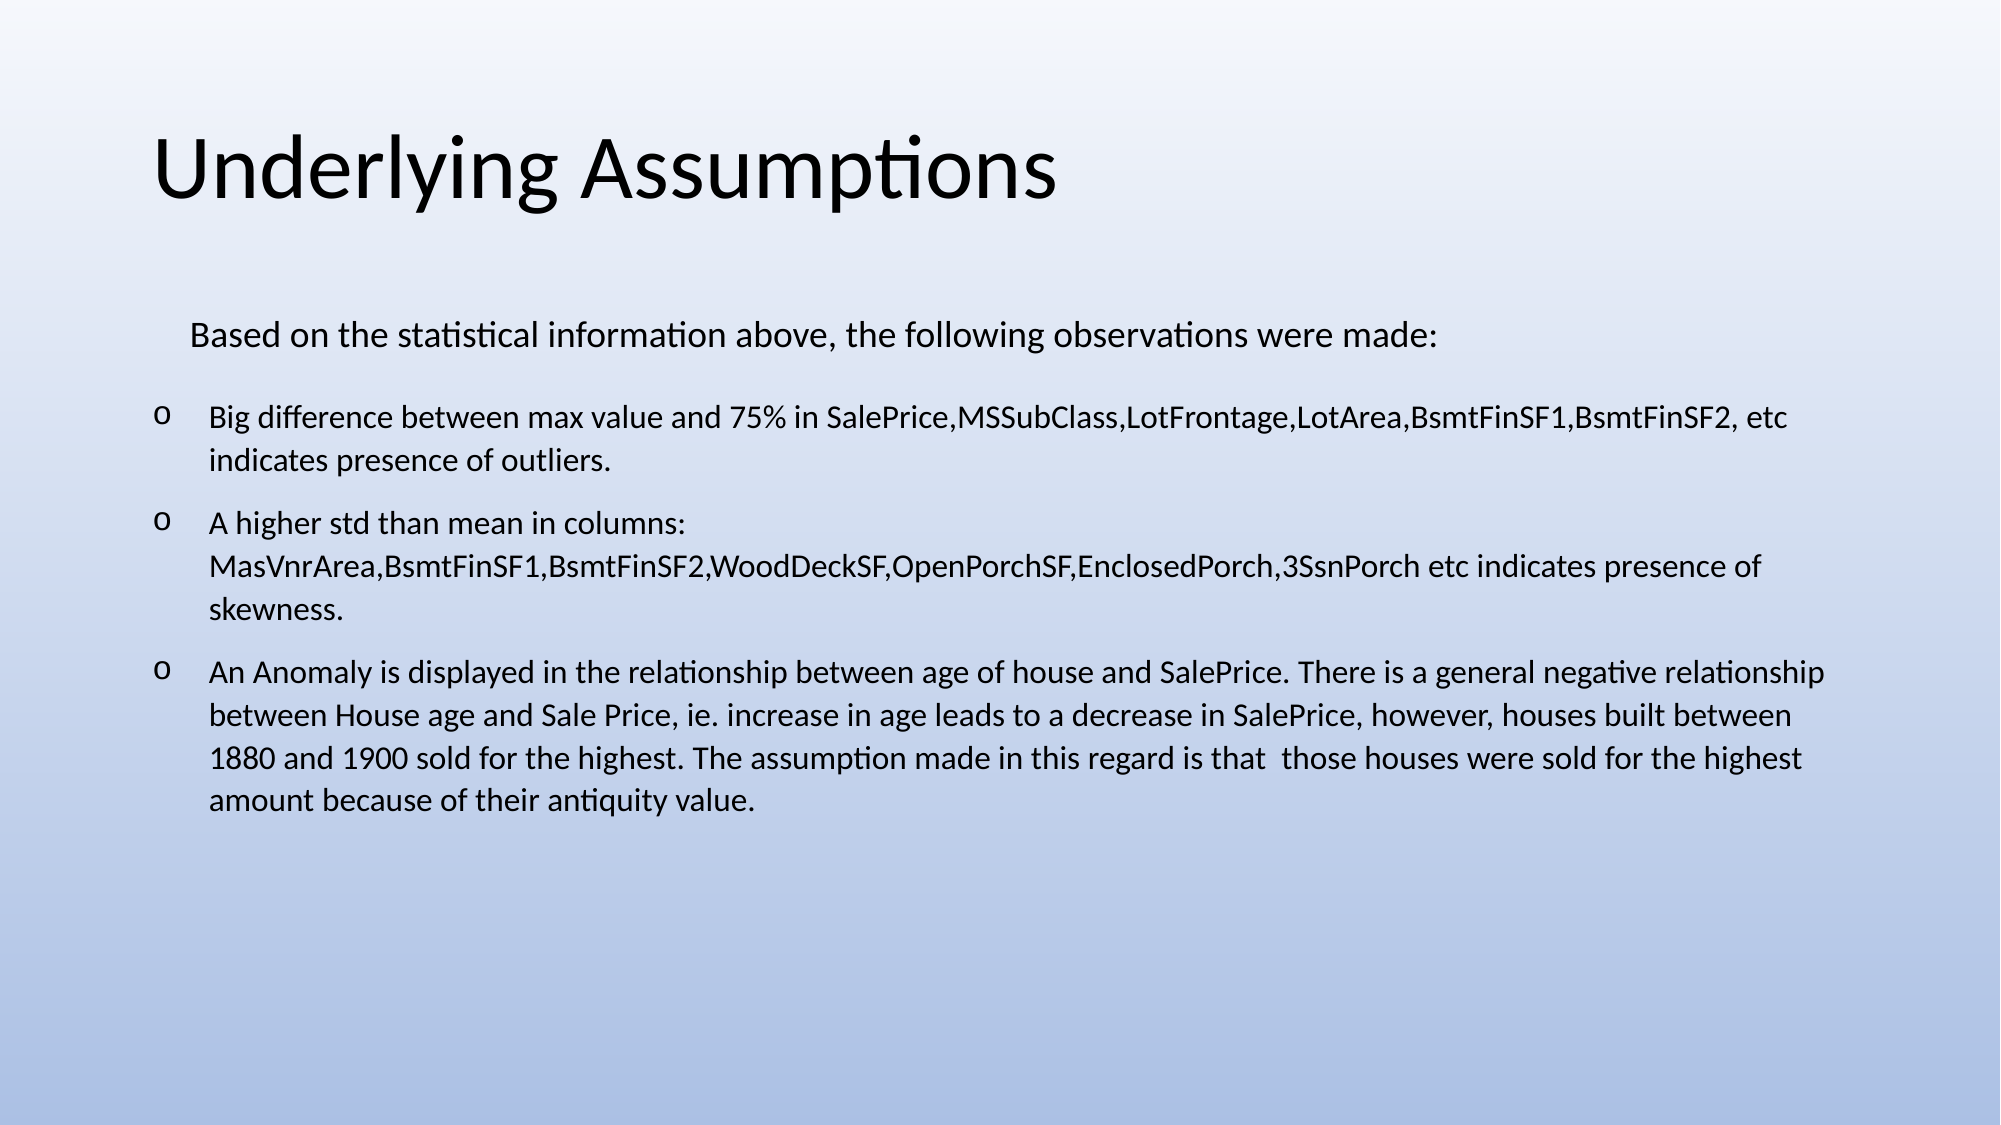

# Underlying Assumptions
Based on the statistical information above, the following observations were made:
Big difference between max value and 75% in SalePrice,MSSubClass,LotFrontage,LotArea,BsmtFinSF1,BsmtFinSF2, etc indicates presence of outliers.
A higher std than mean in columns: MasVnrArea,BsmtFinSF1,BsmtFinSF2,WoodDeckSF,OpenPorchSF,EnclosedPorch,3SsnPorch etc indicates presence of skewness.
An Anomaly is displayed in the relationship between age of house and SalePrice. There is a general negative relationship between House age and Sale Price, ie. increase in age leads to a decrease in SalePrice, however, houses built between 1880 and 1900 sold for the highest. The assumption made in this regard is that  those houses were sold for the highest amount because of their antiquity value.